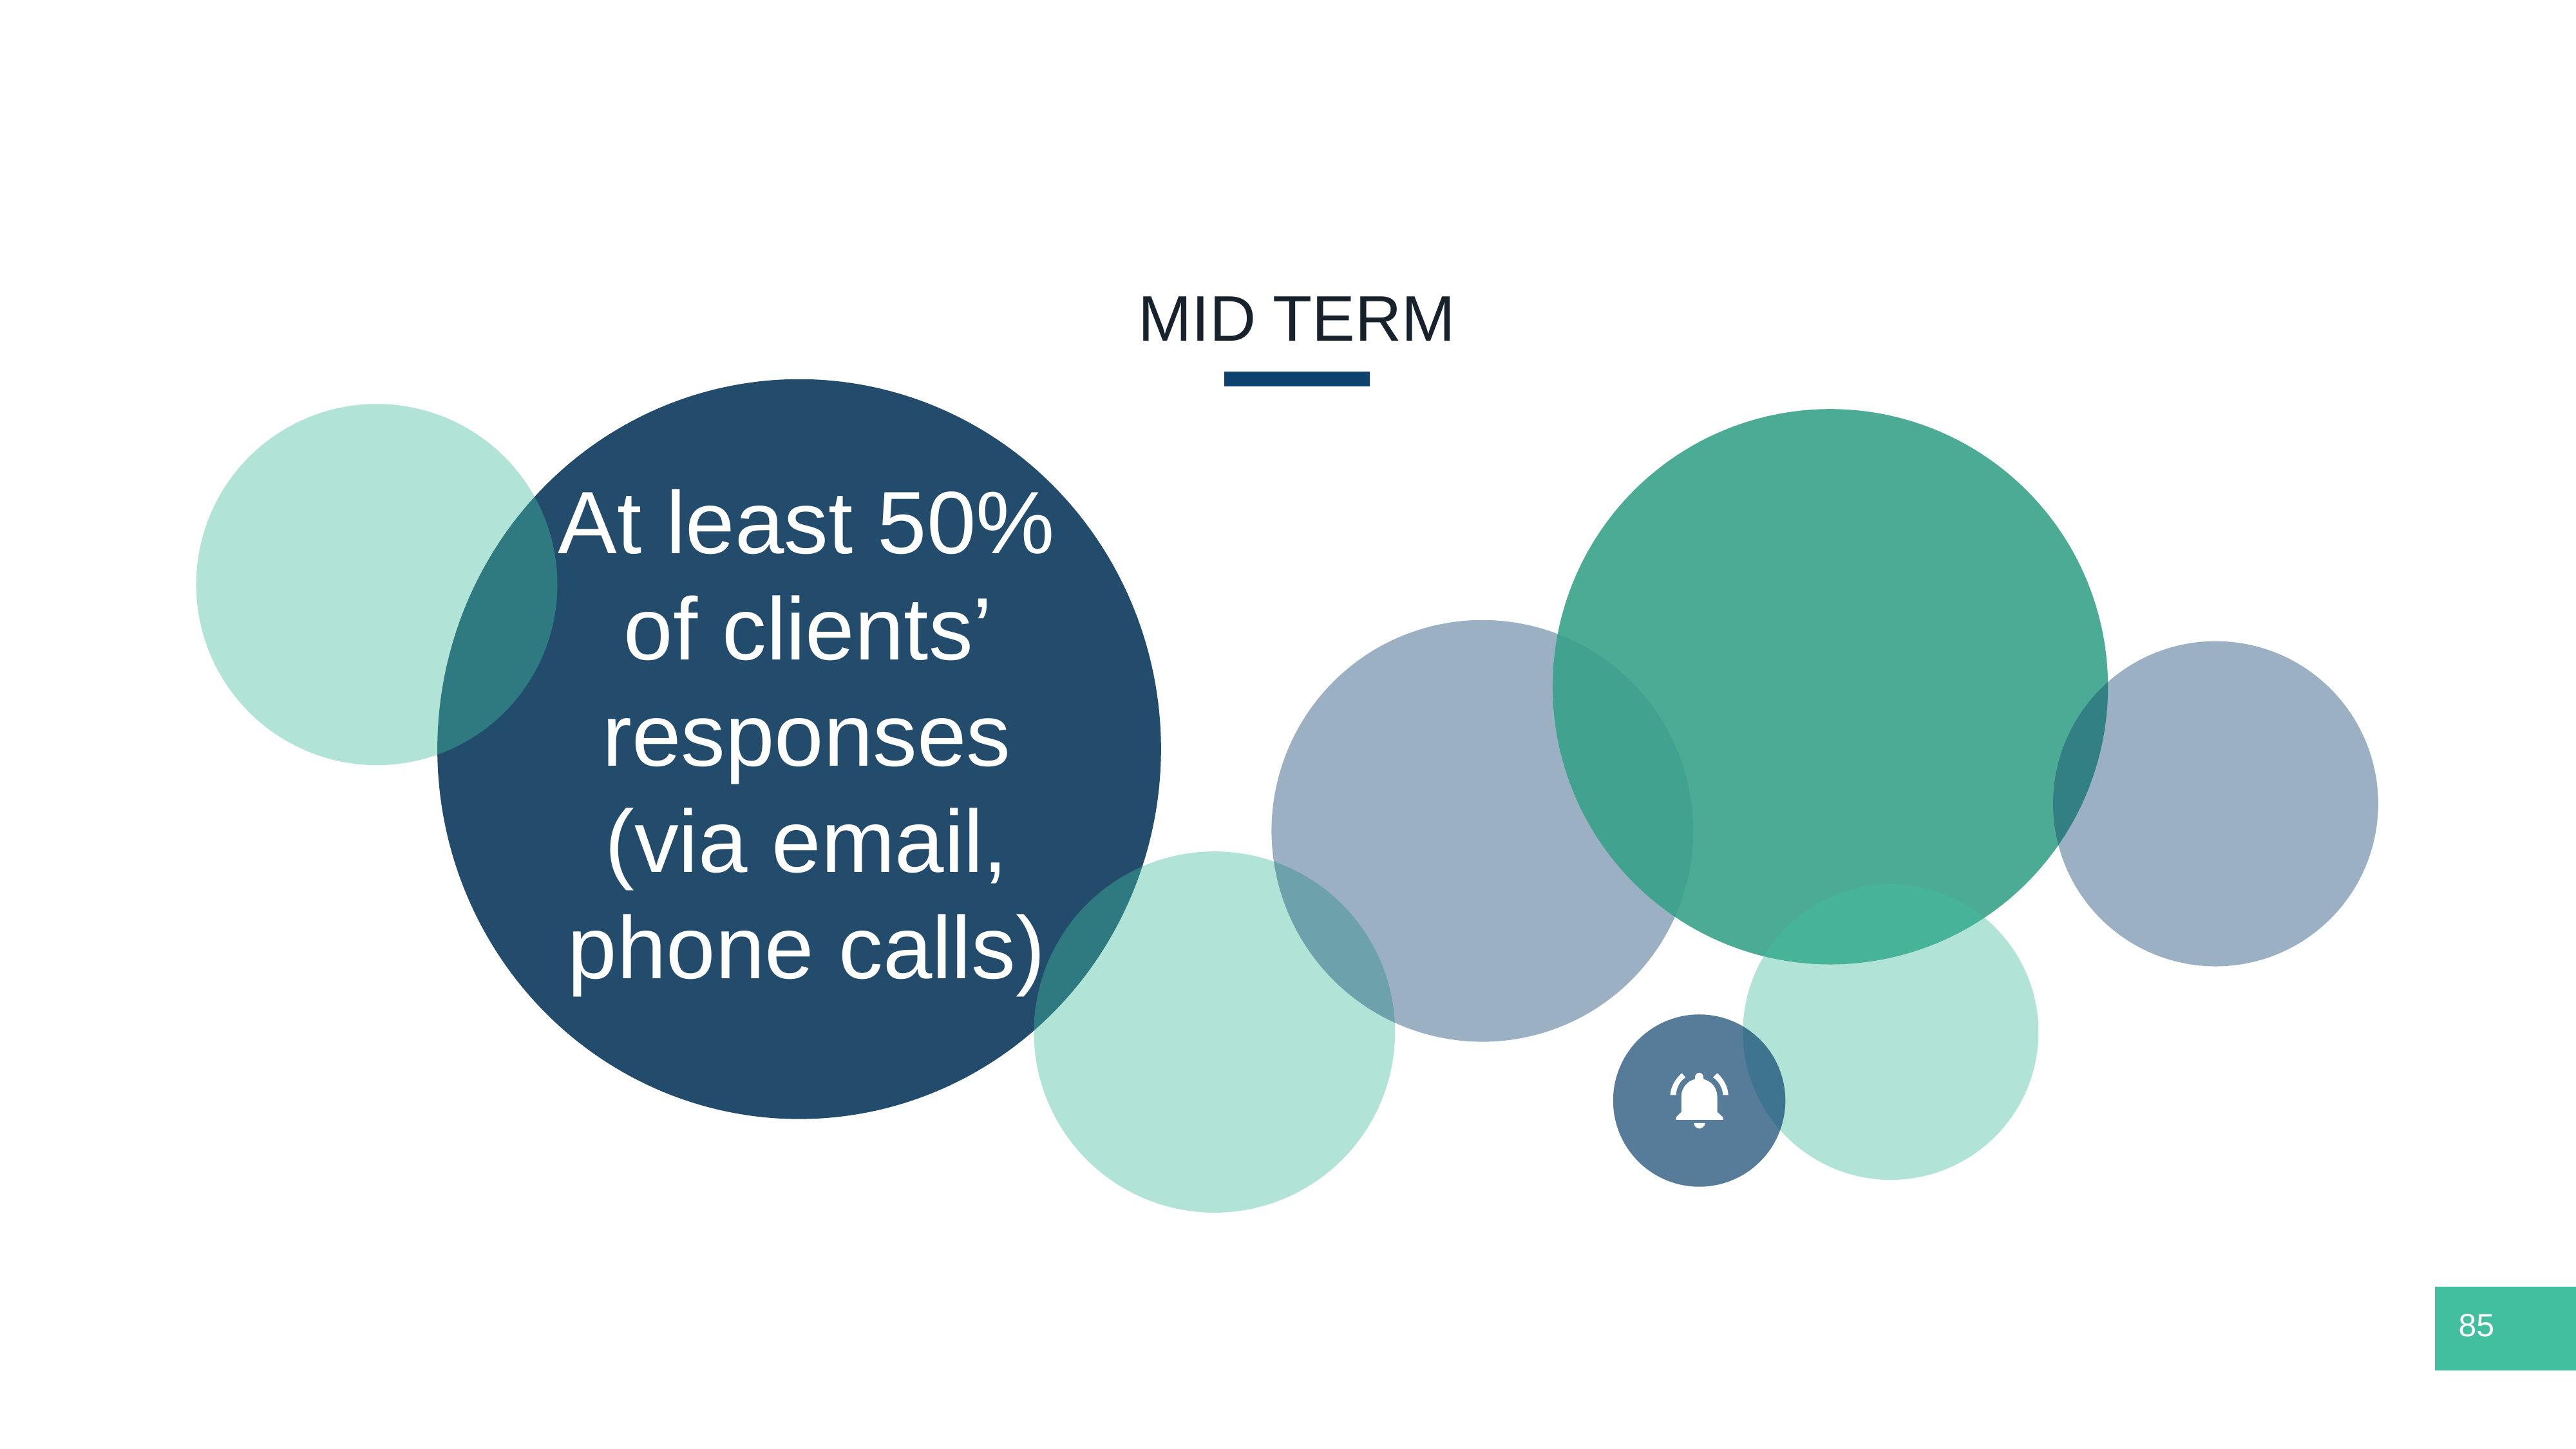

#
 MID TERM

At least 50% of clients’ responses (via email, phone calls)

85